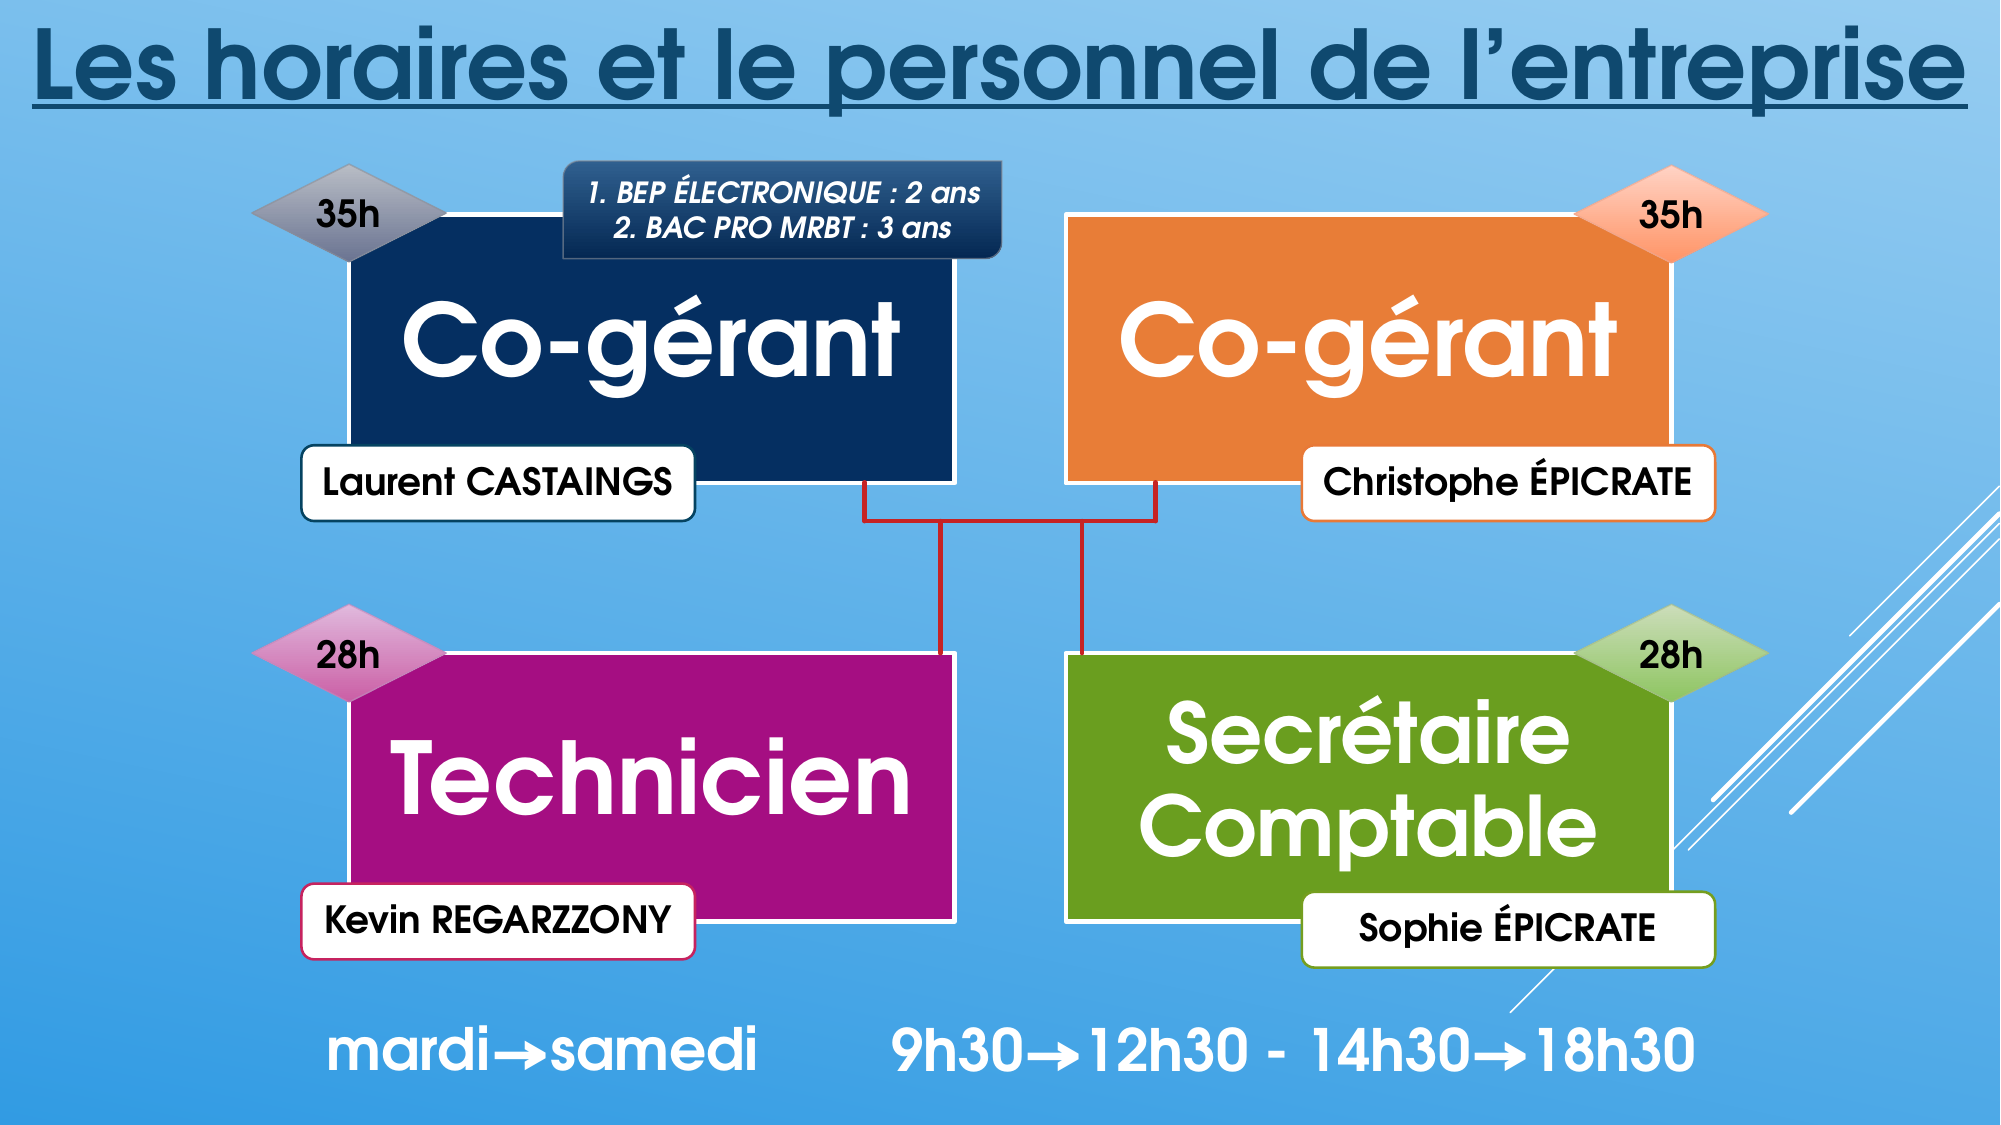

Les horaires et le personnel de l’entreprise
1. BEP ÉLECTRONIQUE : 2 ans
2. BAC PRO MRBT : 3 ans
35h
35h
Co-gérant
Co-gérant
Laurent CASTAINGS
Christophe ÉPICRATE
28h
28h
Technicien

Secrétaire
Comptable
Kevin REGARZZONY
Sophie ÉPICRATE
mardi→samedi
9h30→12h30 - 14h30→18h30